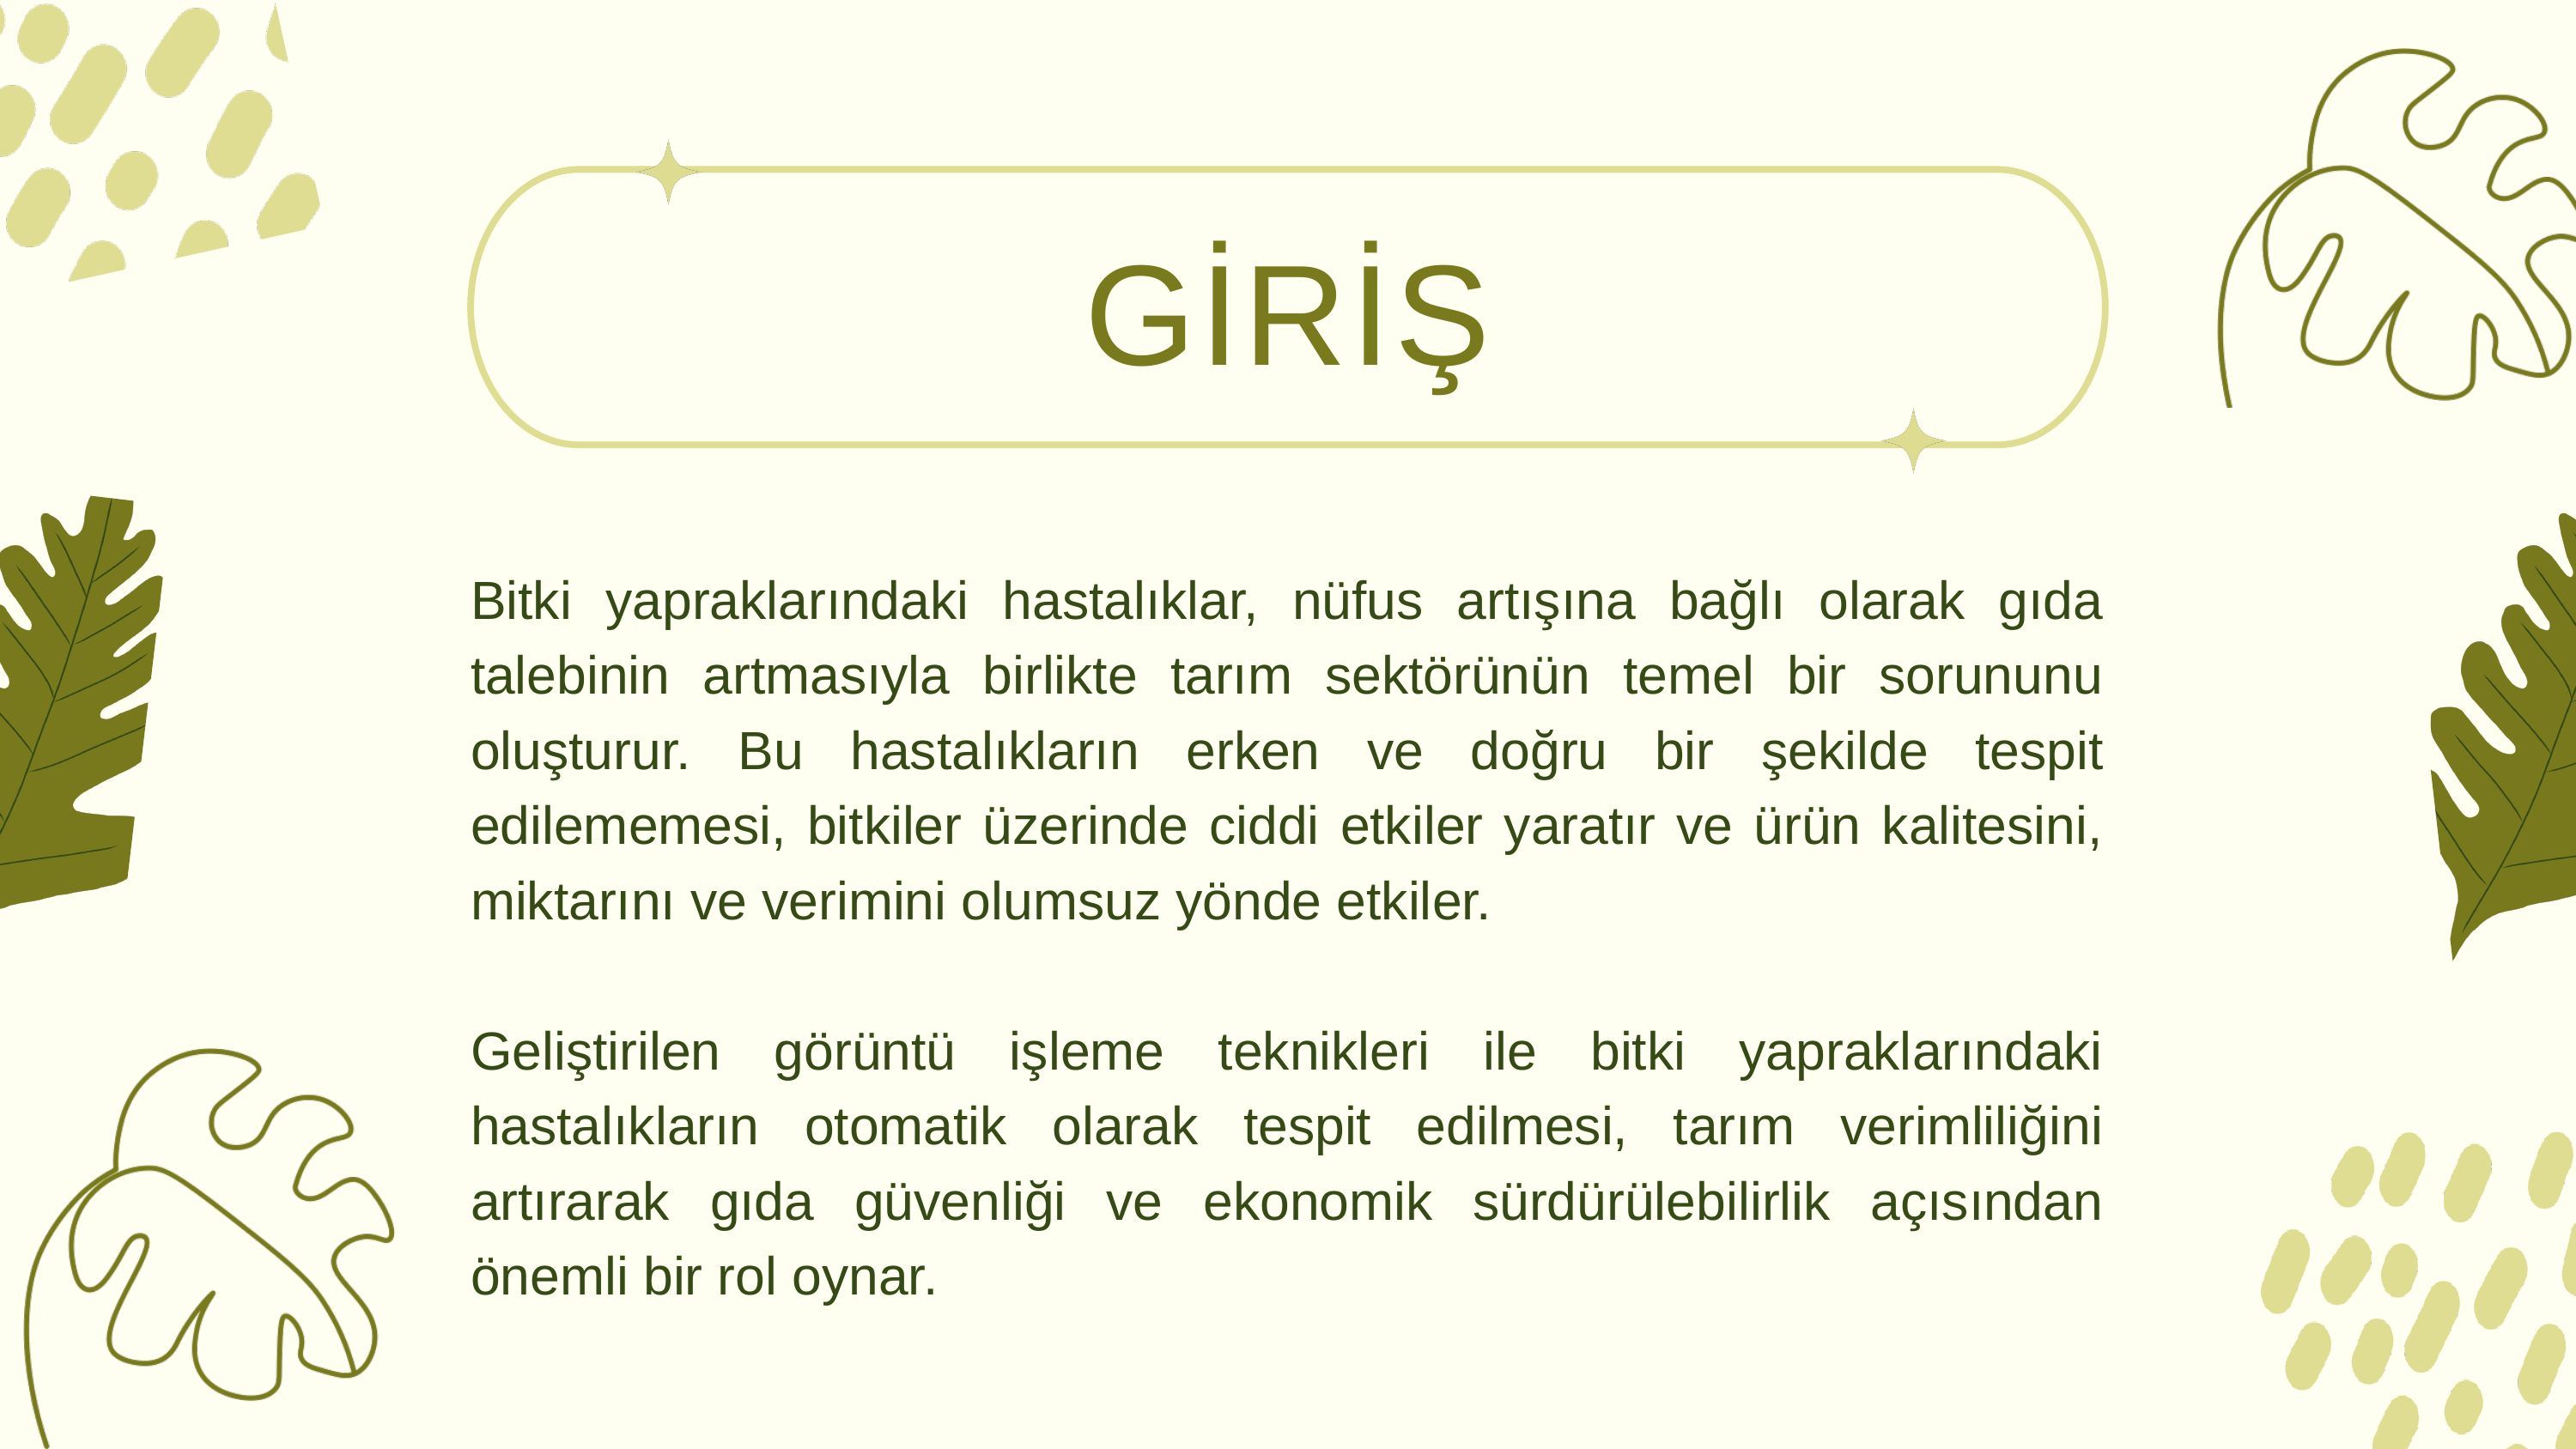

GİRİŞ

Bitki yapraklarındaki hastalıklar, nüfus artışına bağlı olarak gıda talebinin artmasıyla birlikte tarım sektörünün temel bir sorununu oluşturur. Bu hastalıkların erken ve doğru bir şekilde tespit edilememesi, bitkiler üzerinde ciddi etkiler yaratır ve ürün kalitesini, miktarını ve verimini olumsuz yönde etkiler.

Geliştirilen görüntü işleme teknikleri ile bitki yapraklarındaki hastalıkların otomatik olarak tespit edilmesi, tarım verimliliğini artırarak gıda güvenliği ve ekonomik sürdürülebilirlik açısından önemli bir rol oynar.